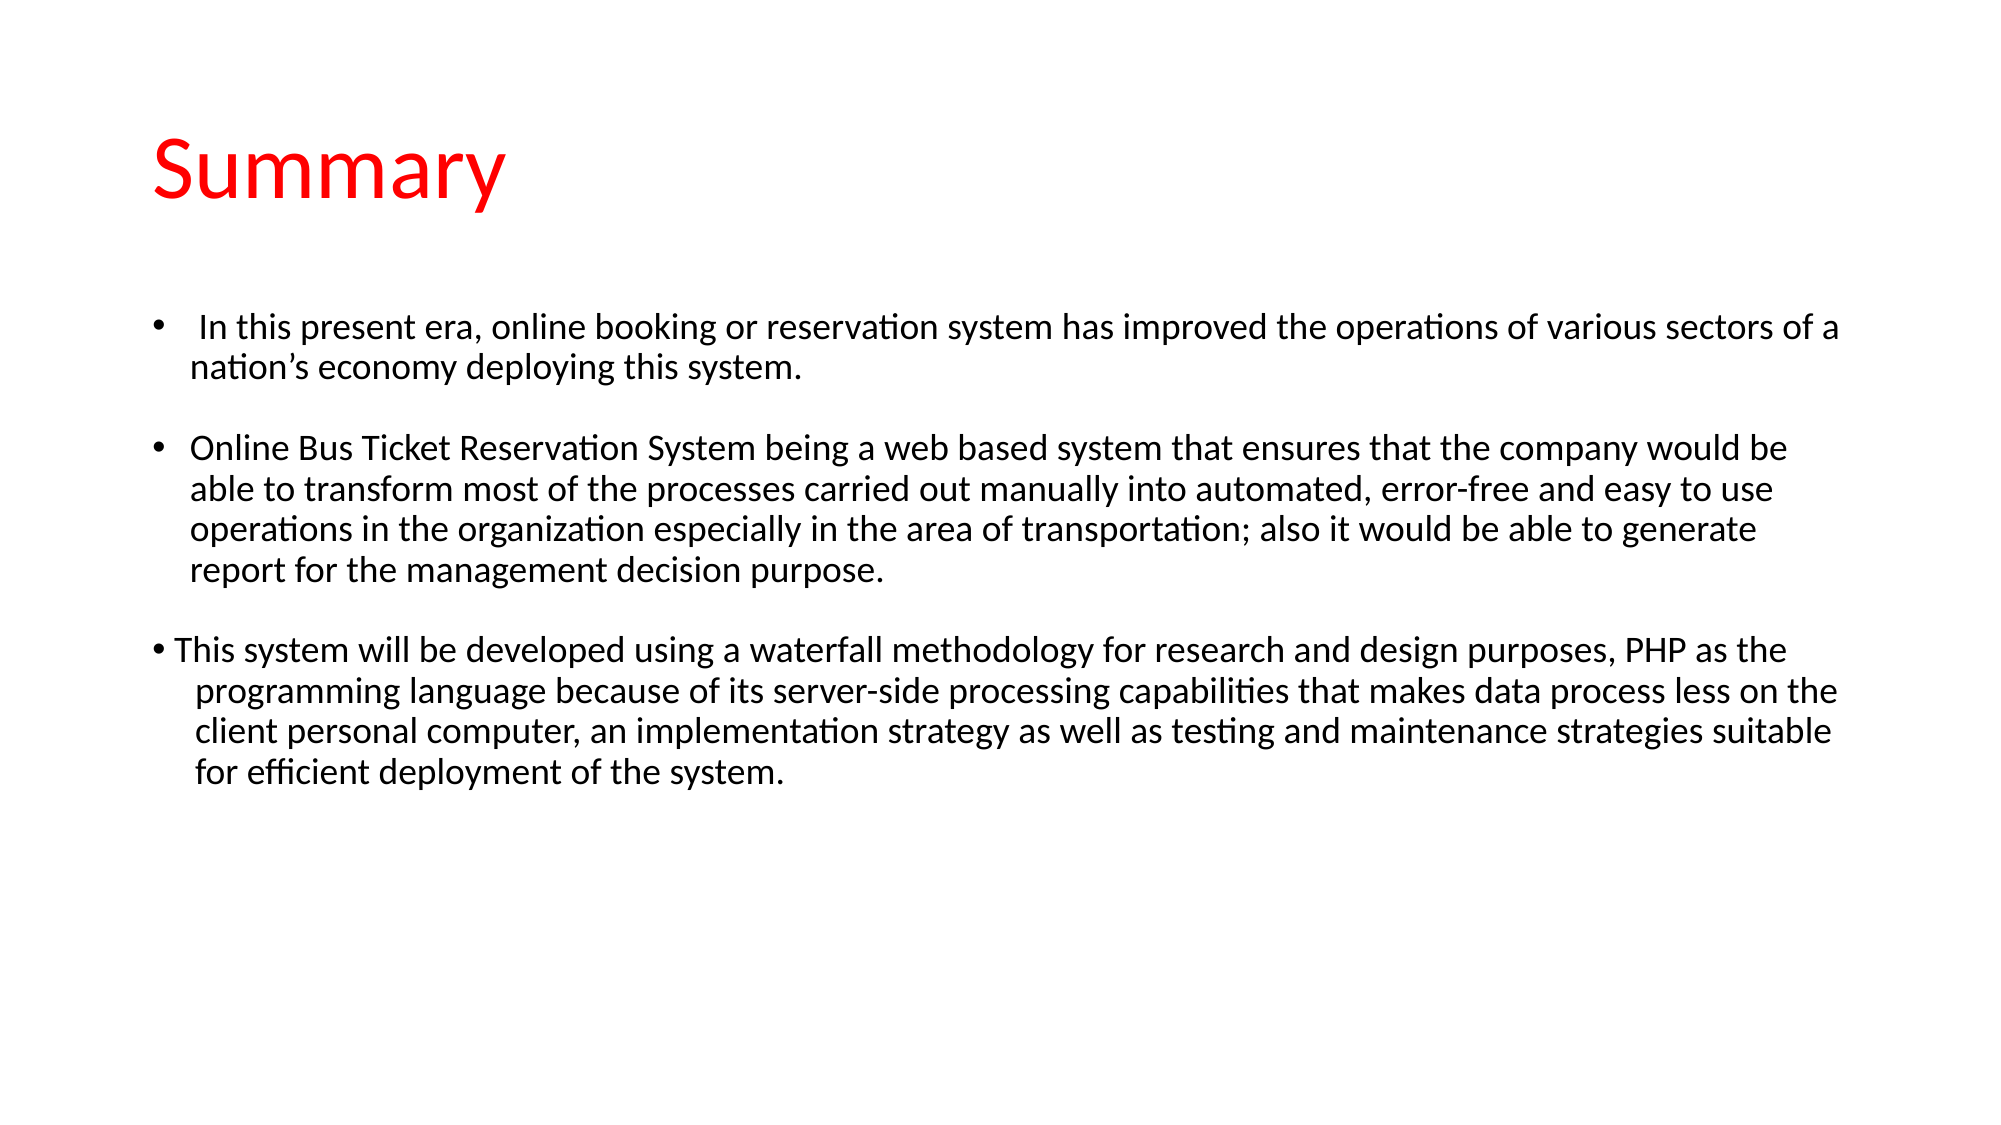

# Summary
 In this present era, online booking or reservation system has improved the operations of various sectors of a nation’s economy deploying this system.

Online Bus Ticket Reservation System being a web based system that ensures that the company would be able to transform most of the processes carried out manually into automated, error-free and easy to use operations in the organization especially in the area of transportation; also it would be able to generate report for the management decision purpose.

 This system will be developed using a waterfall methodology for research and design purposes, PHP as the
     programming language because of its server-side processing capabilities that makes data process less on the
     client personal computer, an implementation strategy as well as testing and maintenance strategies suitable
     for efficient deployment of the system.